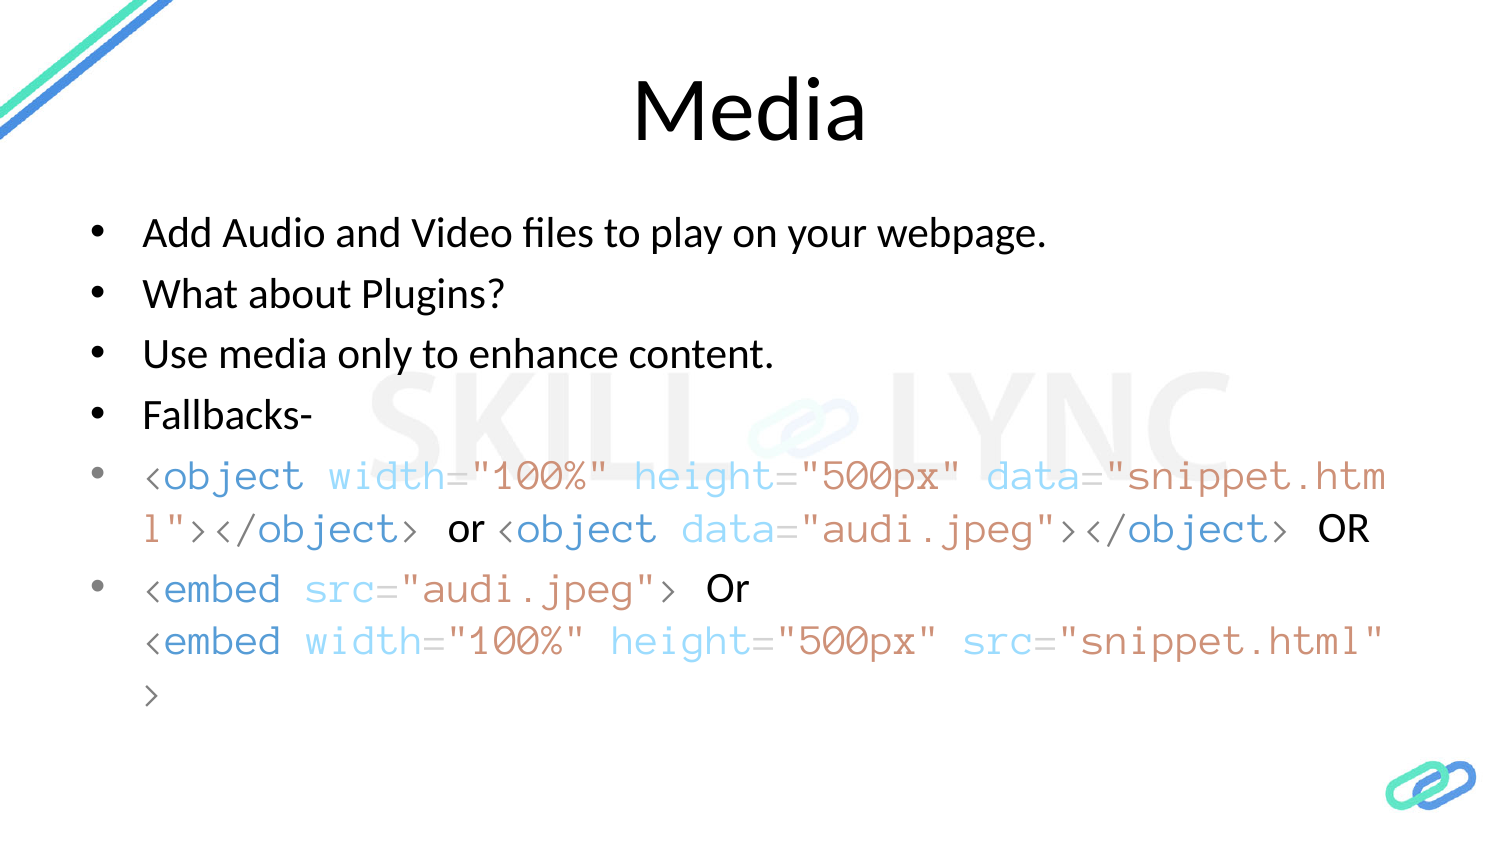

# Media
Add Audio and Video files to play on your webpage.
What about Plugins?
Use media only to enhance content.
Fallbacks-
<object width="100%" height="500px" data="snippet.html"></object> or <object data="audi.jpeg"></object> OR
<embed src="audi.jpeg"> Or <embed width="100%" height="500px" src="snippet.html">